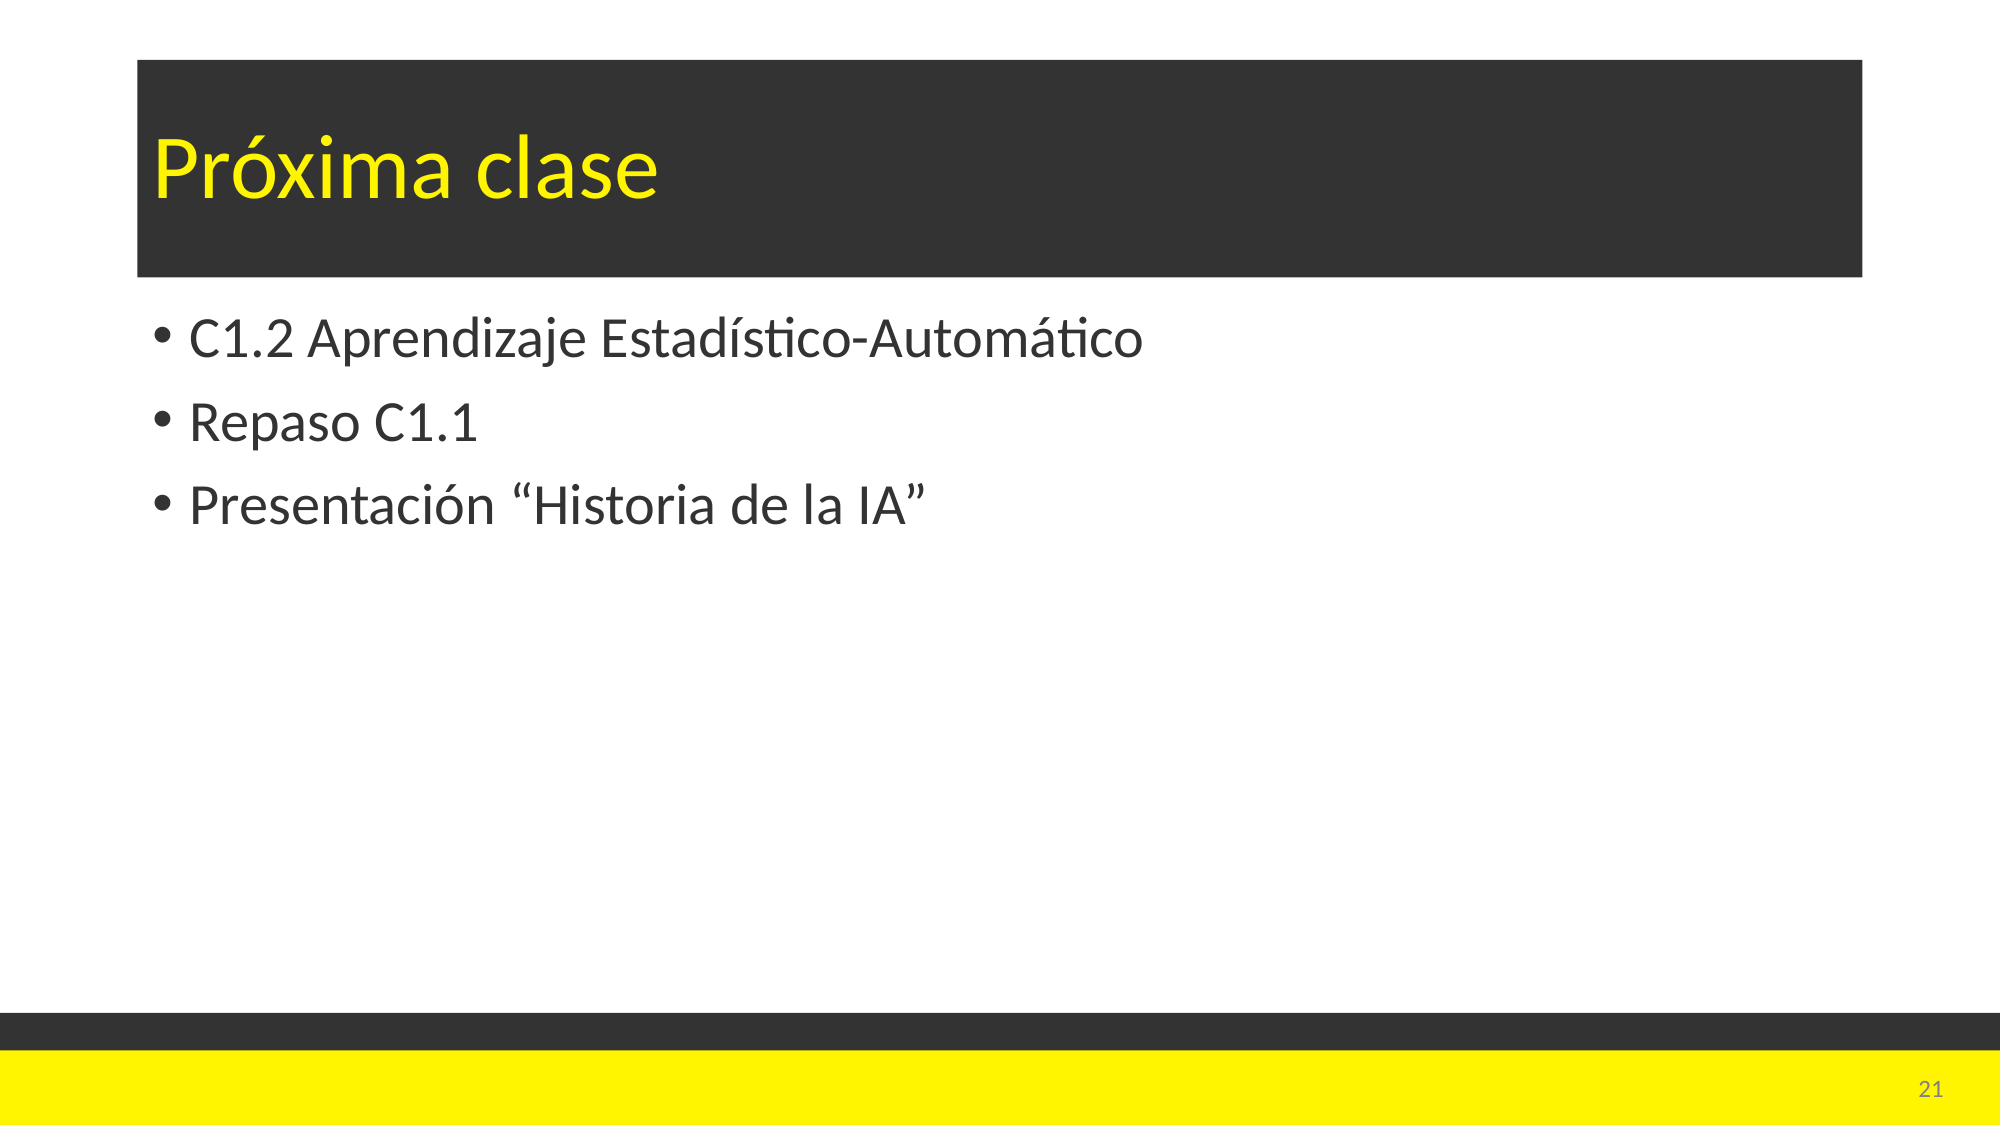

# Próxima clase
C1.2 Aprendizaje Estadístico-Automático
Repaso C1.1
Presentación “Historia de la IA”